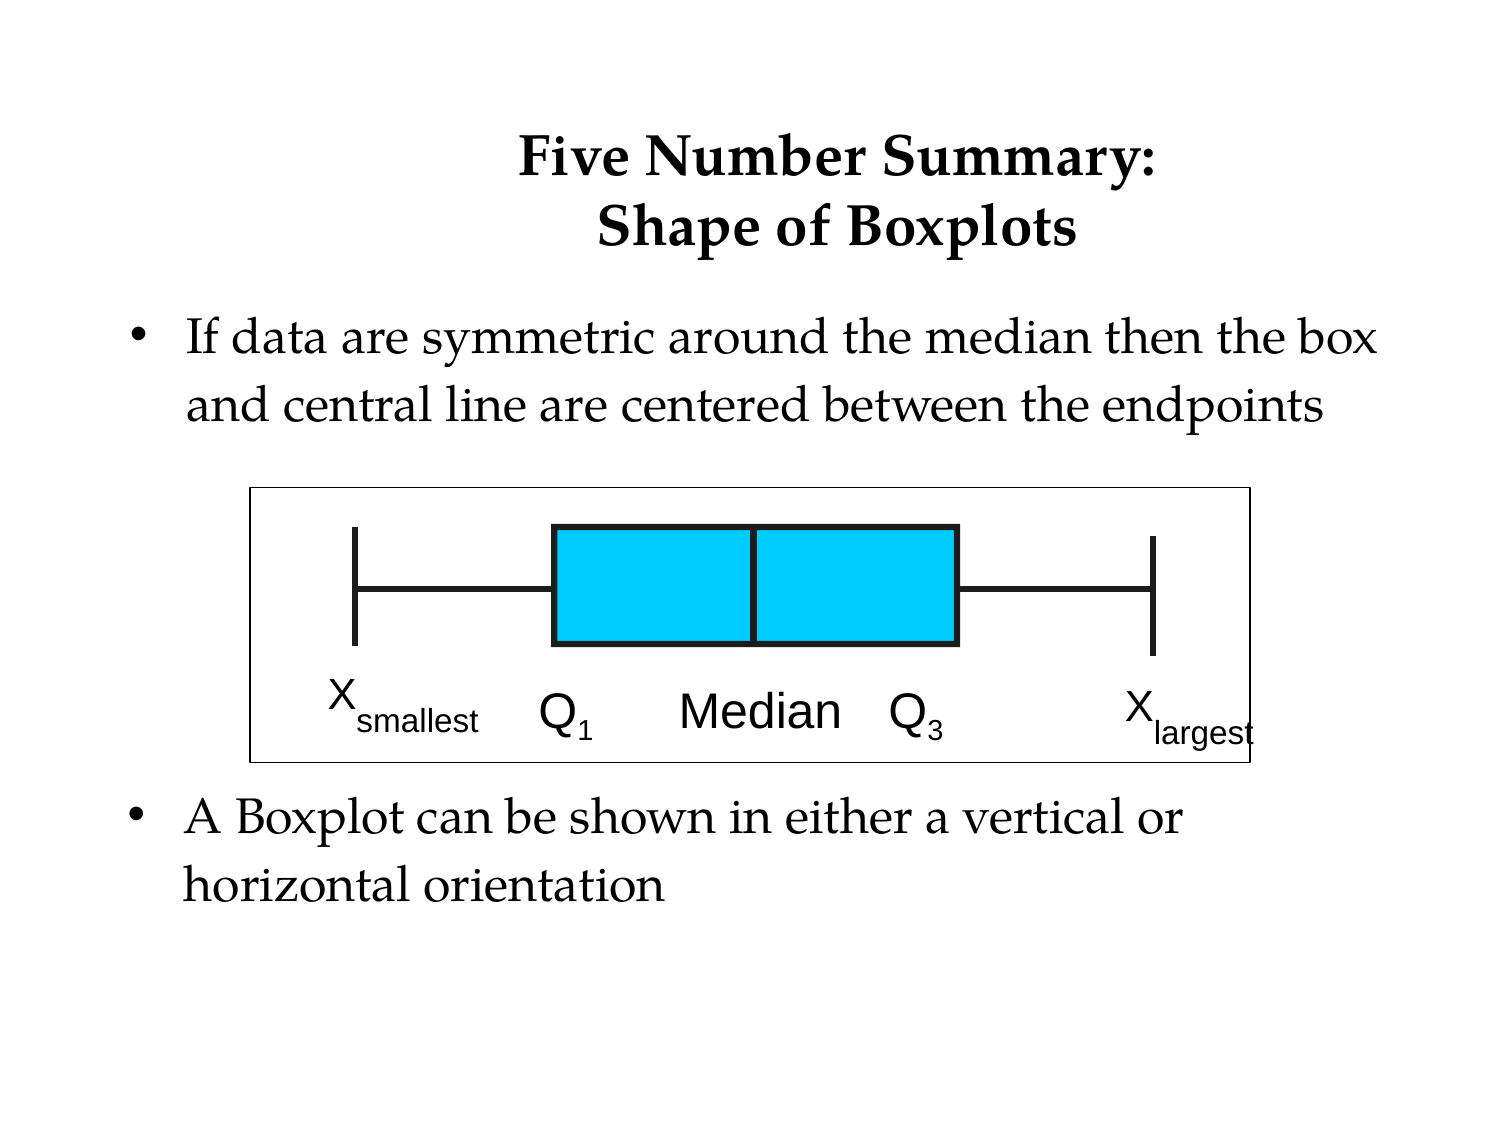

Five Number Summary:
Shape of Boxplots
If data are symmetric around the median then the box
and central line are centered between the endpoints

Median
Xsmallest
Q1	                         Q3
Xlargest
A Boxplot can be shown in either a vertical or
horizontal orientation